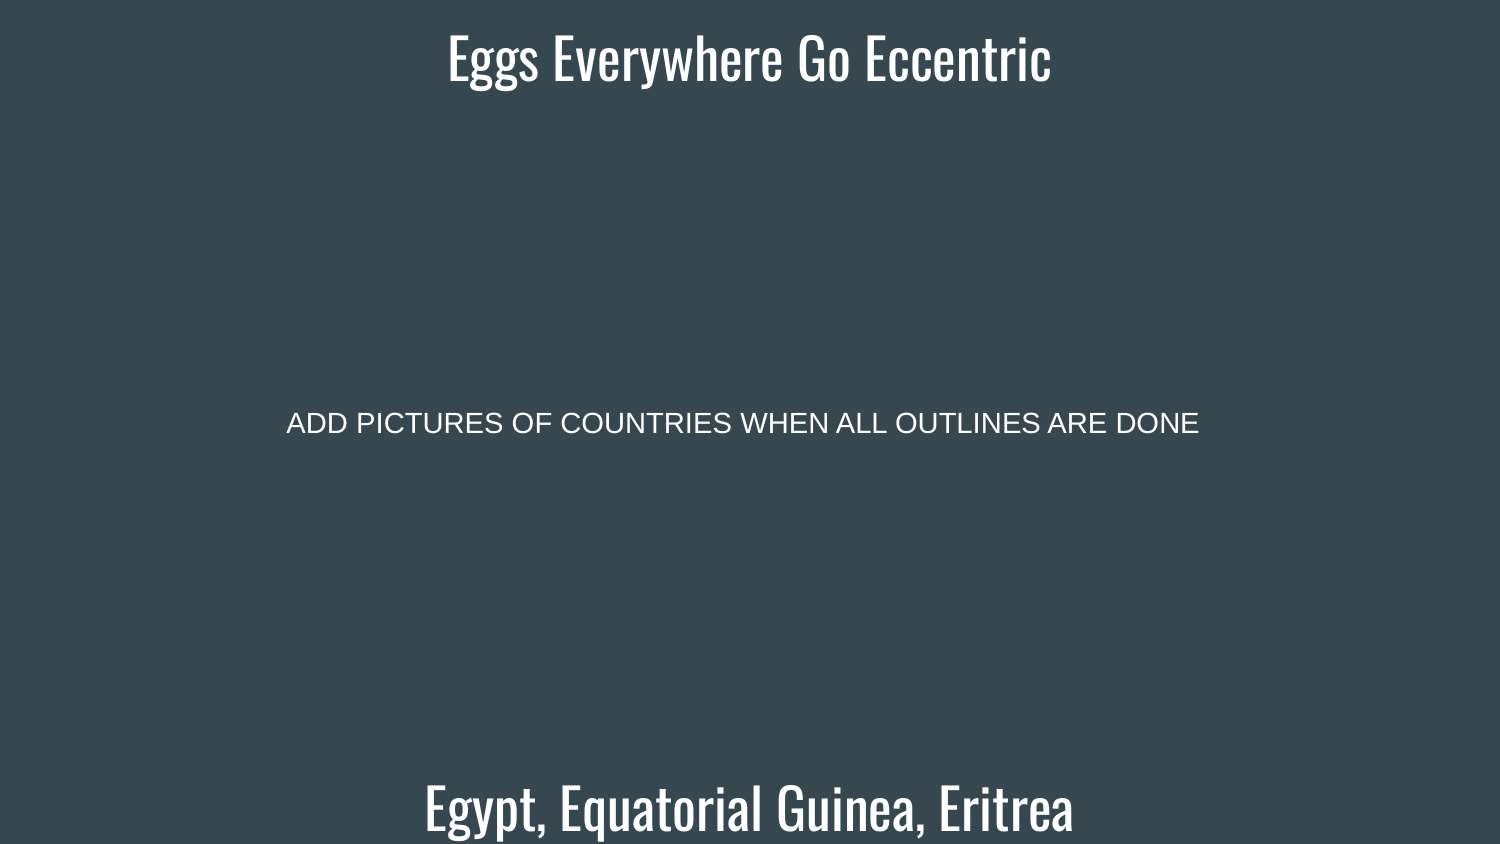

# Eggs Everywhere Go Eccentric
ADD PICTURES OF COUNTRIES WHEN ALL OUTLINES ARE DONE
Egypt, Equatorial Guinea, Eritrea